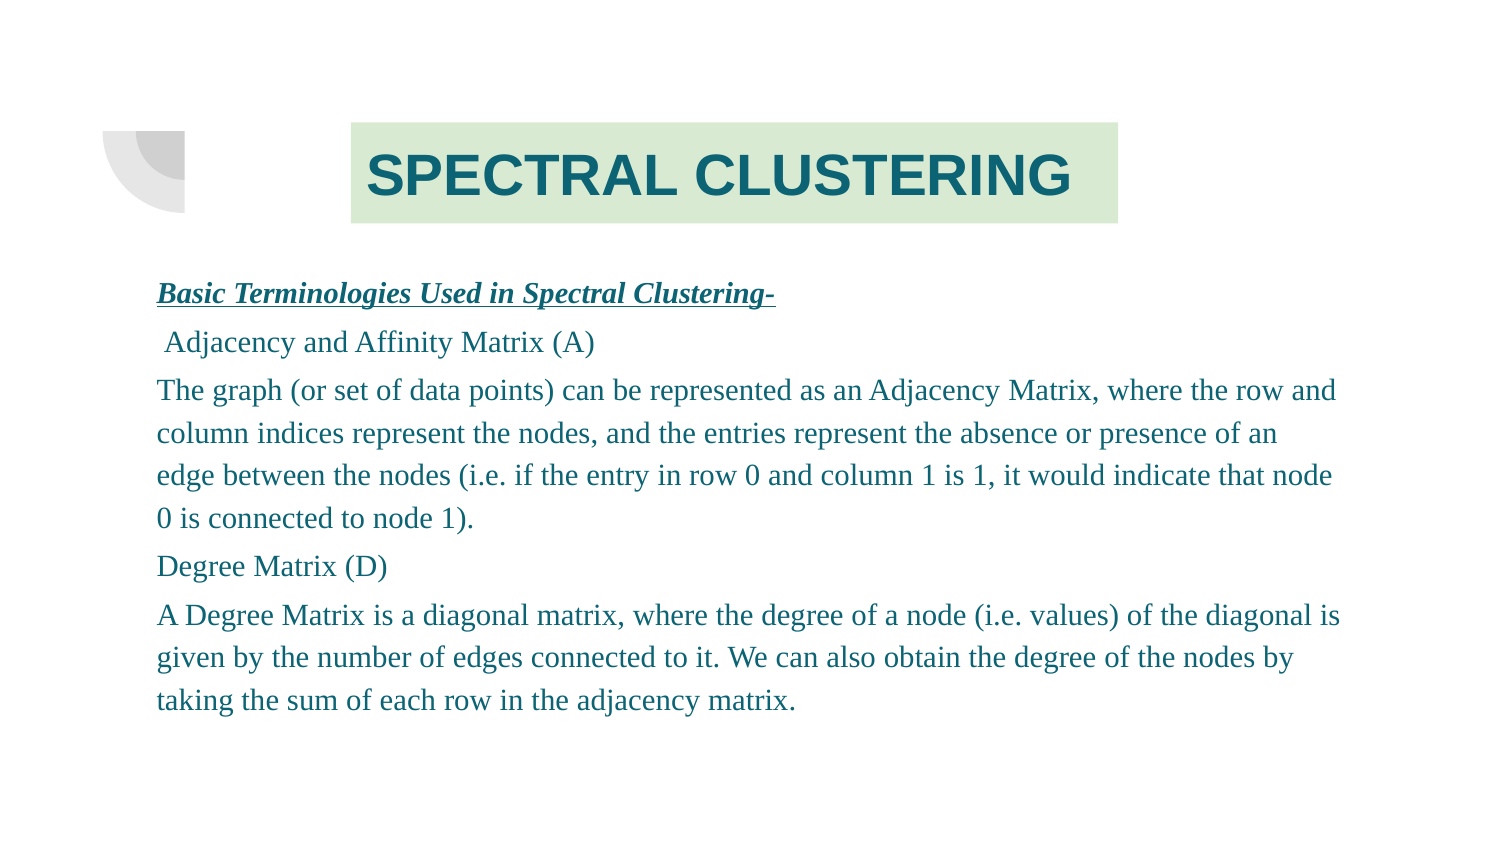

# SPECTRAL CLUSTERING
Basic Terminologies Used in Spectral Clustering-
 Adjacency and Affinity Matrix (A)
The graph (or set of data points) can be represented as an Adjacency Matrix, where the row and column indices represent the nodes, and the entries represent the absence or presence of an edge between the nodes (i.e. if the entry in row 0 and column 1 is 1, it would indicate that node 0 is connected to node 1).
Degree Matrix (D)
A Degree Matrix is a diagonal matrix, where the degree of a node (i.e. values) of the diagonal is given by the number of edges connected to it. We can also obtain the degree of the nodes by taking the sum of each row in the adjacency matrix.